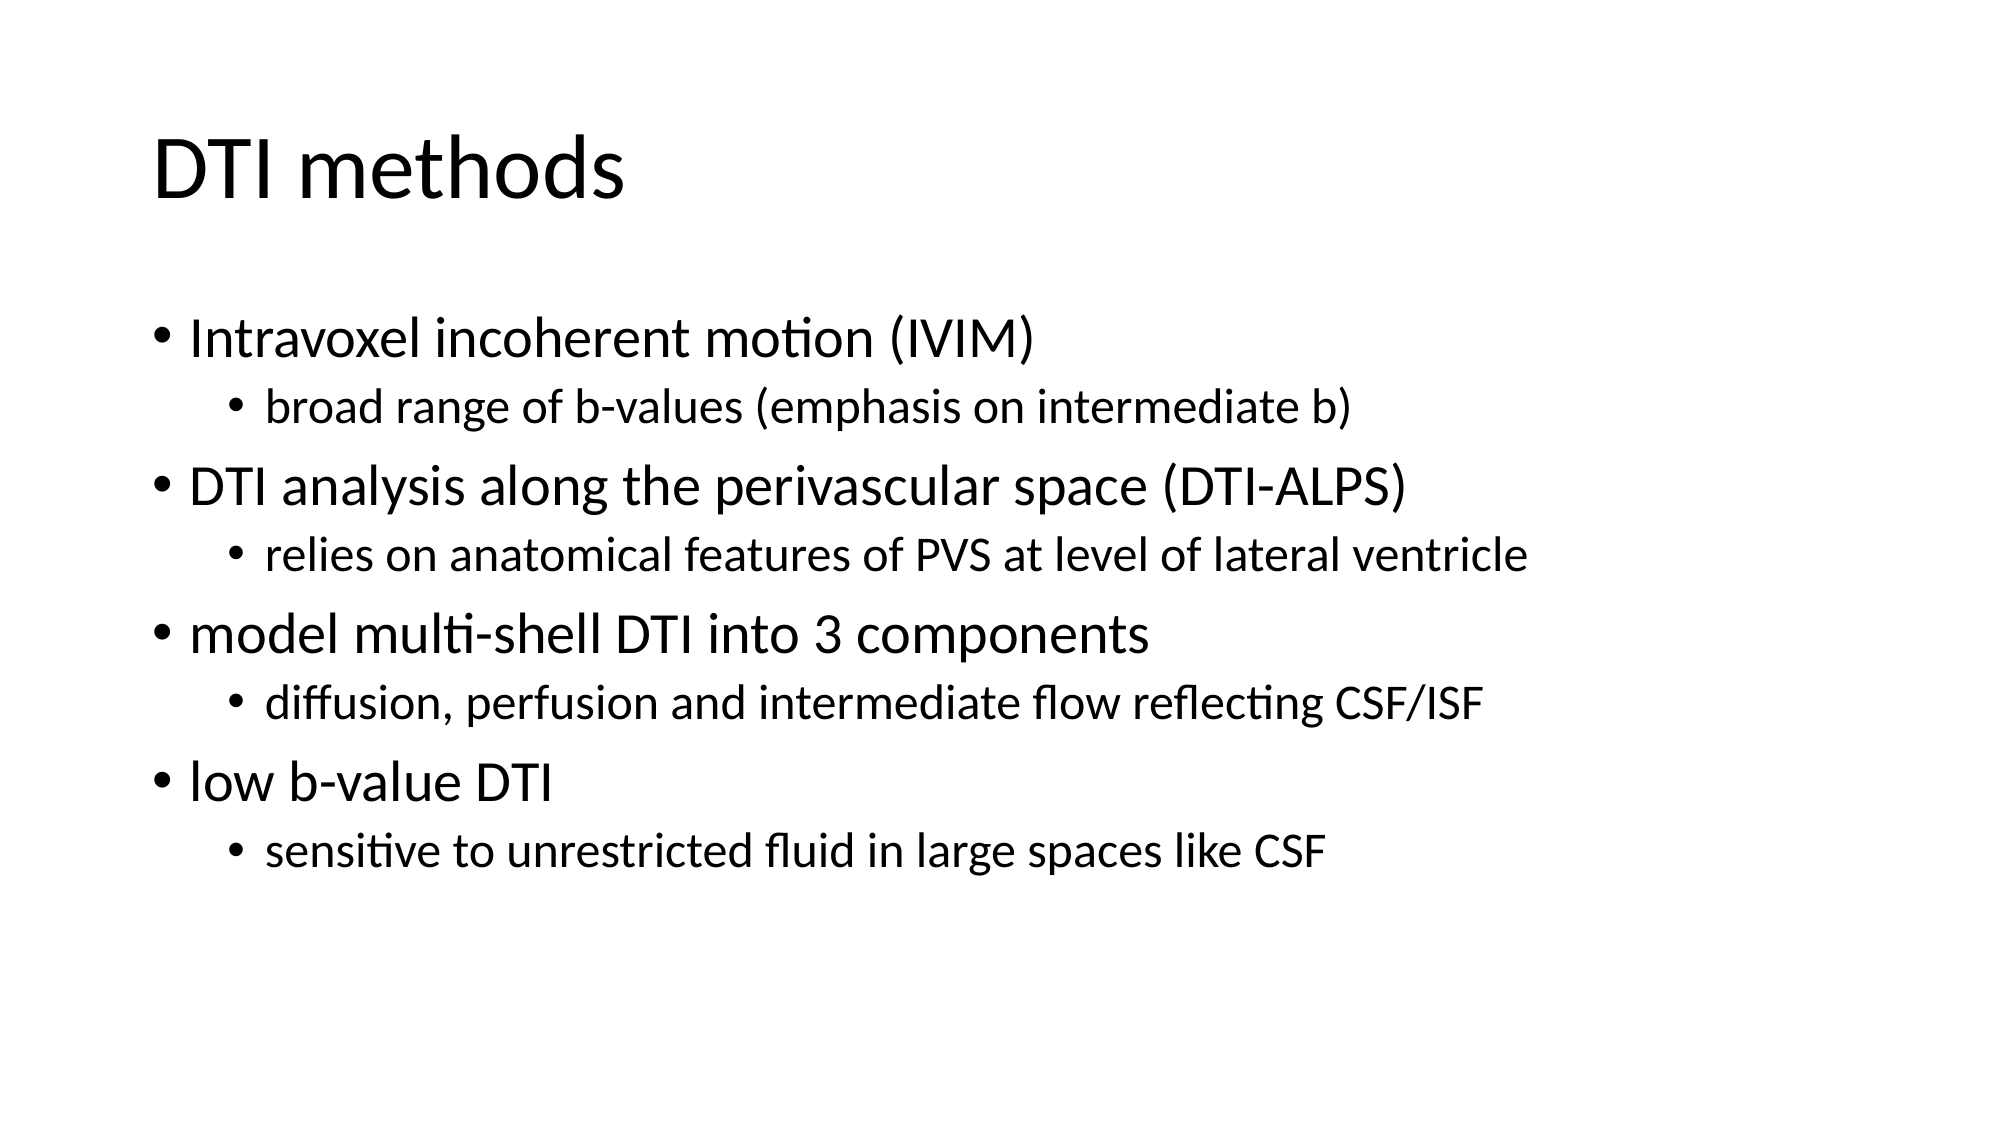

# DTI methods
Intravoxel incoherent motion (IVIM)
broad range of b-values (emphasis on intermediate b)
DTI analysis along the perivascular space (DTI-ALPS)
relies on anatomical features of PVS at level of lateral ventricle
model multi-shell DTI into 3 components
diffusion, perfusion and intermediate flow reflecting CSF/ISF
low b-value DTI
sensitive to unrestricted fluid in large spaces like CSF